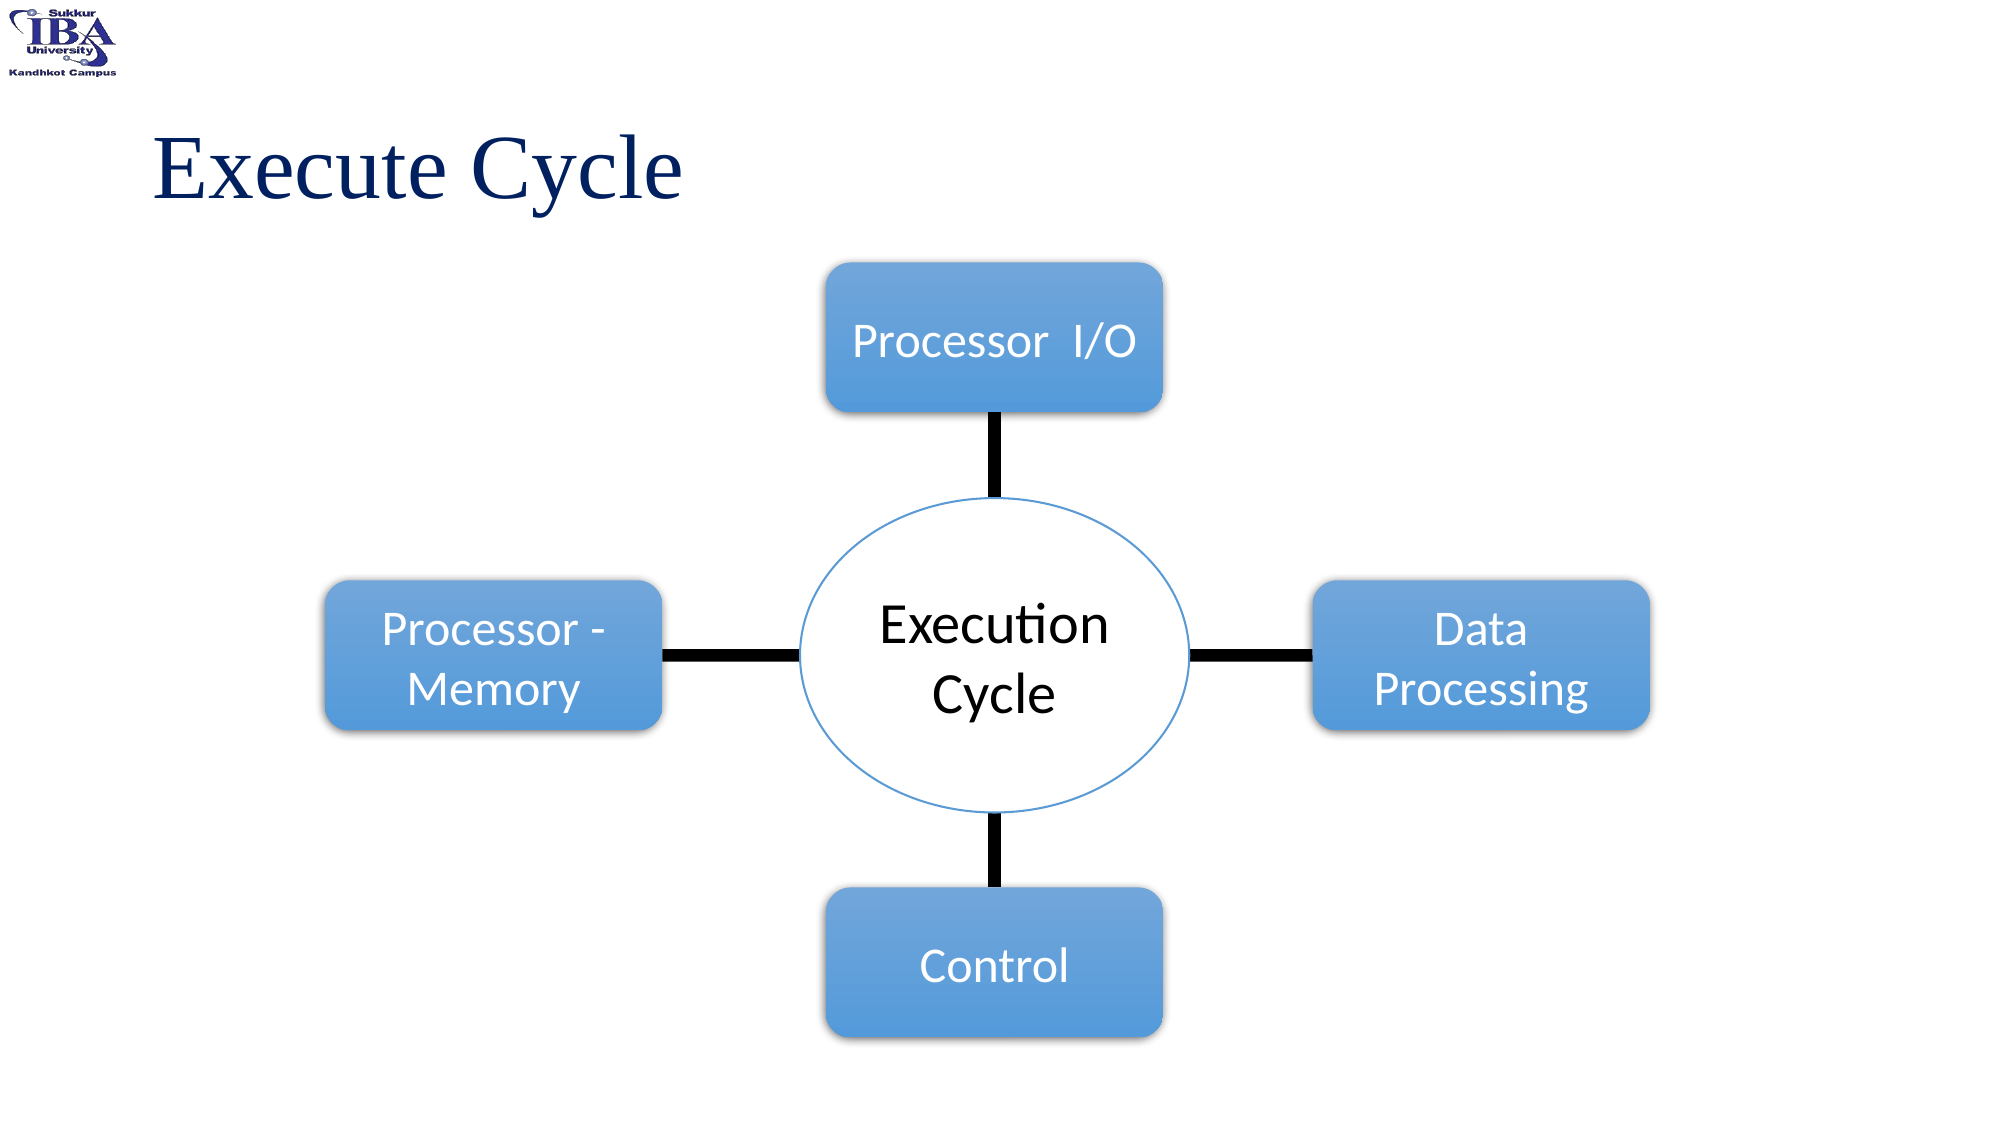

# Execute Cycle
Processor  I/O
Execution Cycle
Processor -Memory
Data Processing
Control